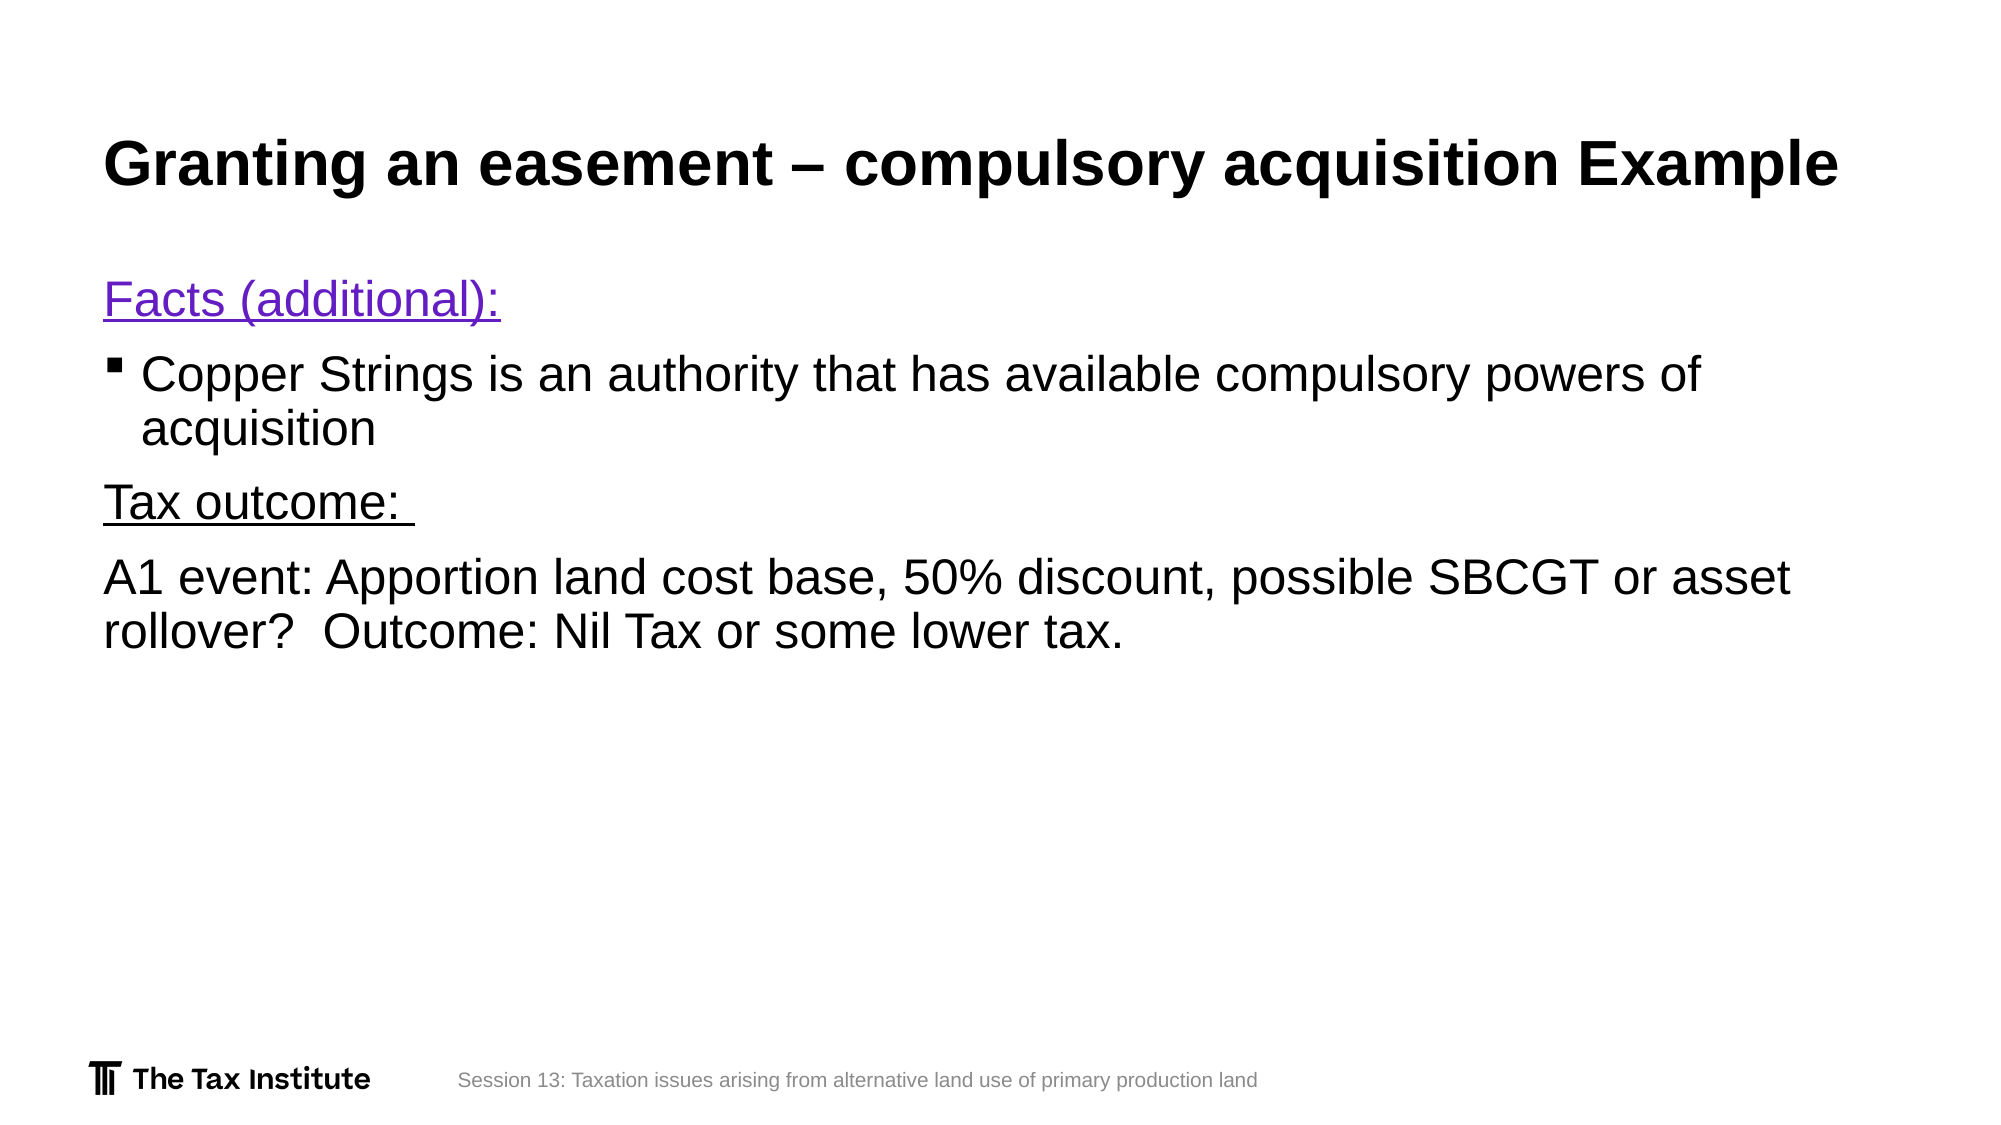

# Granting an easement – compulsory acquisition Example
Facts (additional):
Copper Strings is an authority that has available compulsory powers of acquisition
Tax outcome:
A1 event: Apportion land cost base, 50% discount, possible SBCGT or asset rollover?  Outcome: Nil Tax or some lower tax.

Session 13: Taxation issues arising from alternative land use of primary production land